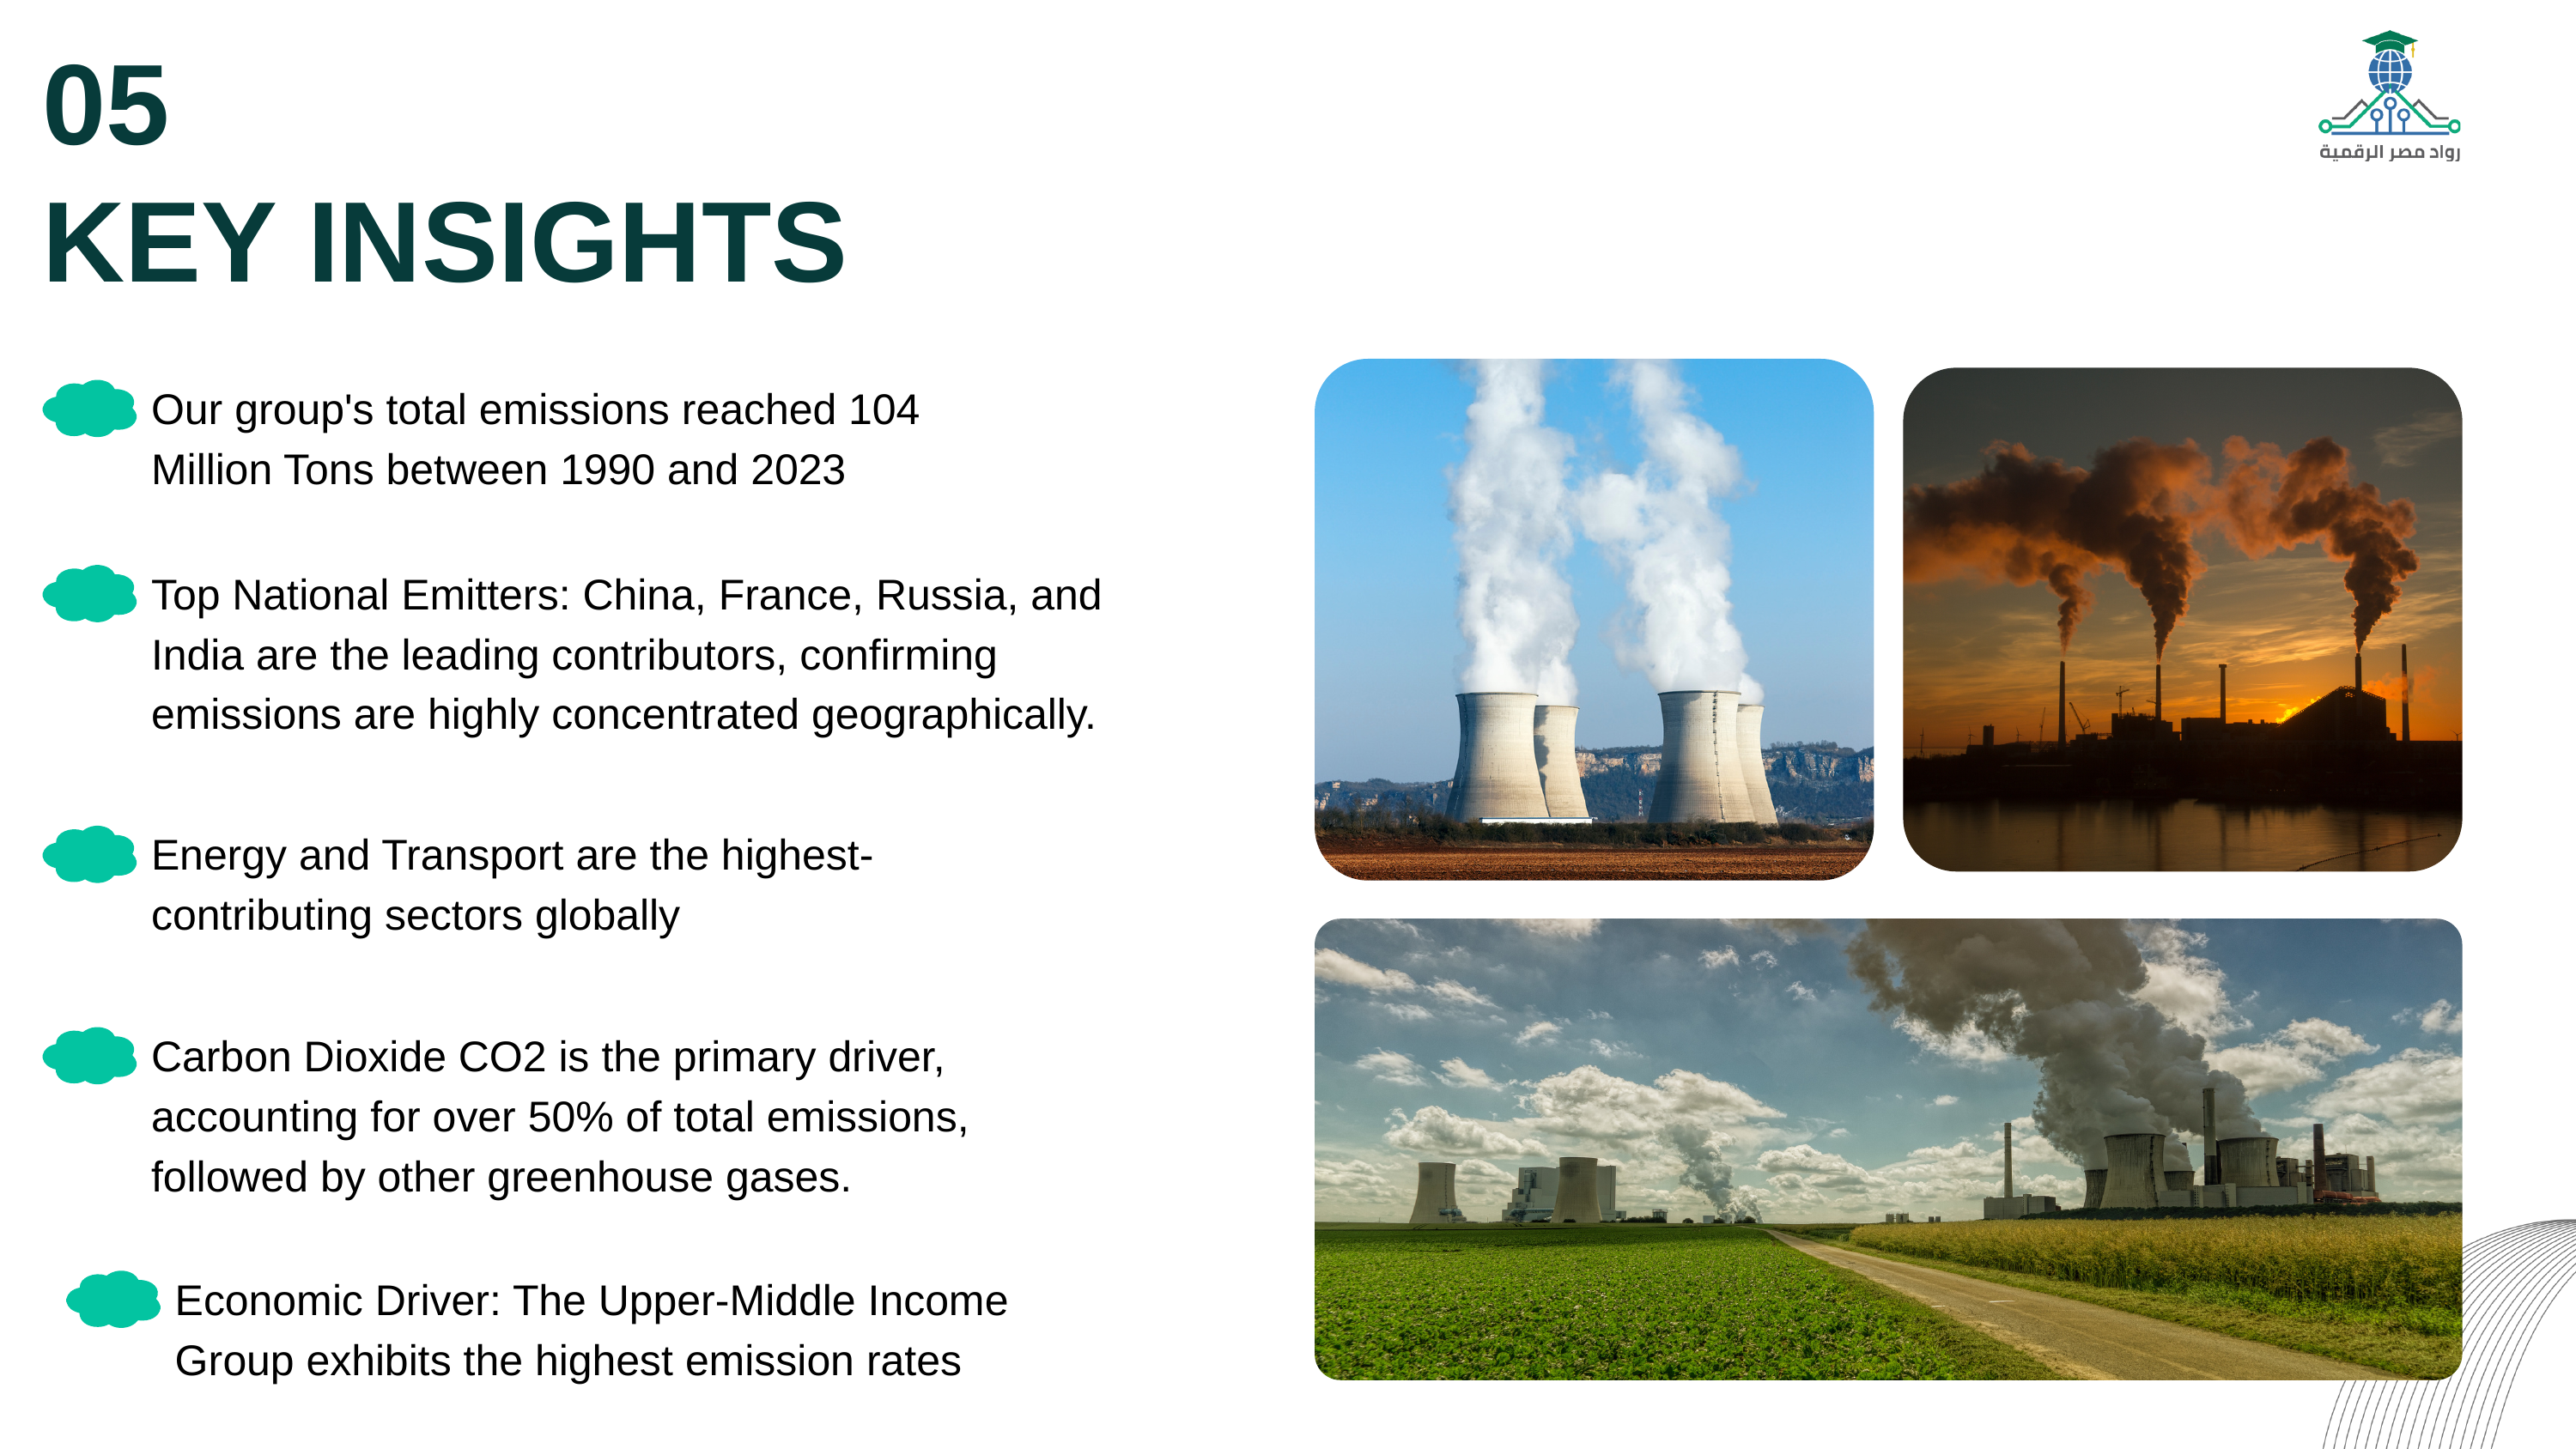

05
KEY INSIGHTS

Our group's total emissions reached 104 Million Tons between 1990 and 2023

Top National Emitters: China, France, Russia, and India are the leading contributors, confirming emissions are highly concentrated geographically.

Energy and Transport are the highest-contributing sectors globally

Carbon Dioxide CO2 is the primary driver, accounting for over 50% of total emissions, followed by other greenhouse gases.

Economic Driver: The Upper-Middle Income Group exhibits the highest emission rates